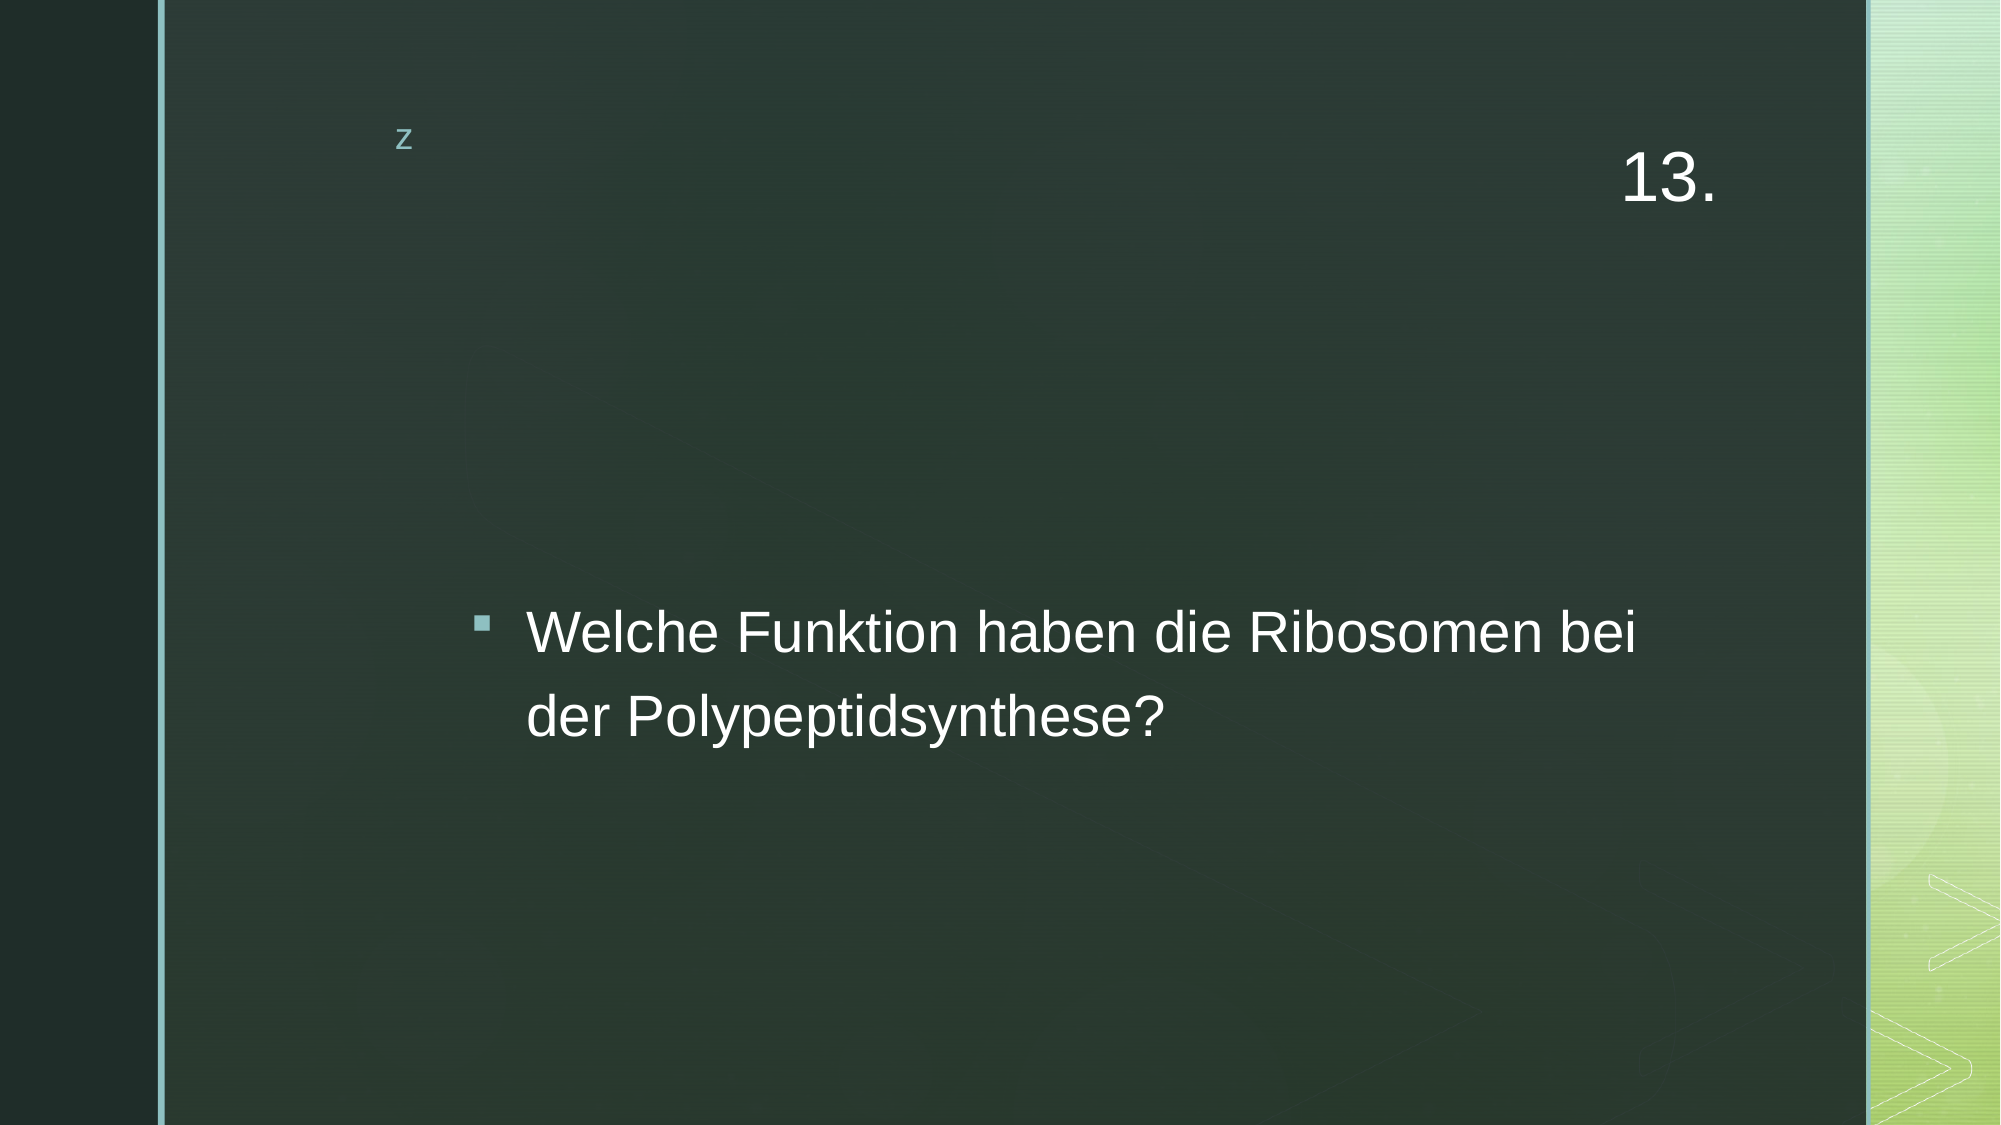

# 13.
Welche Funktion haben die Ribosomen bei der Polypeptidsynthese?